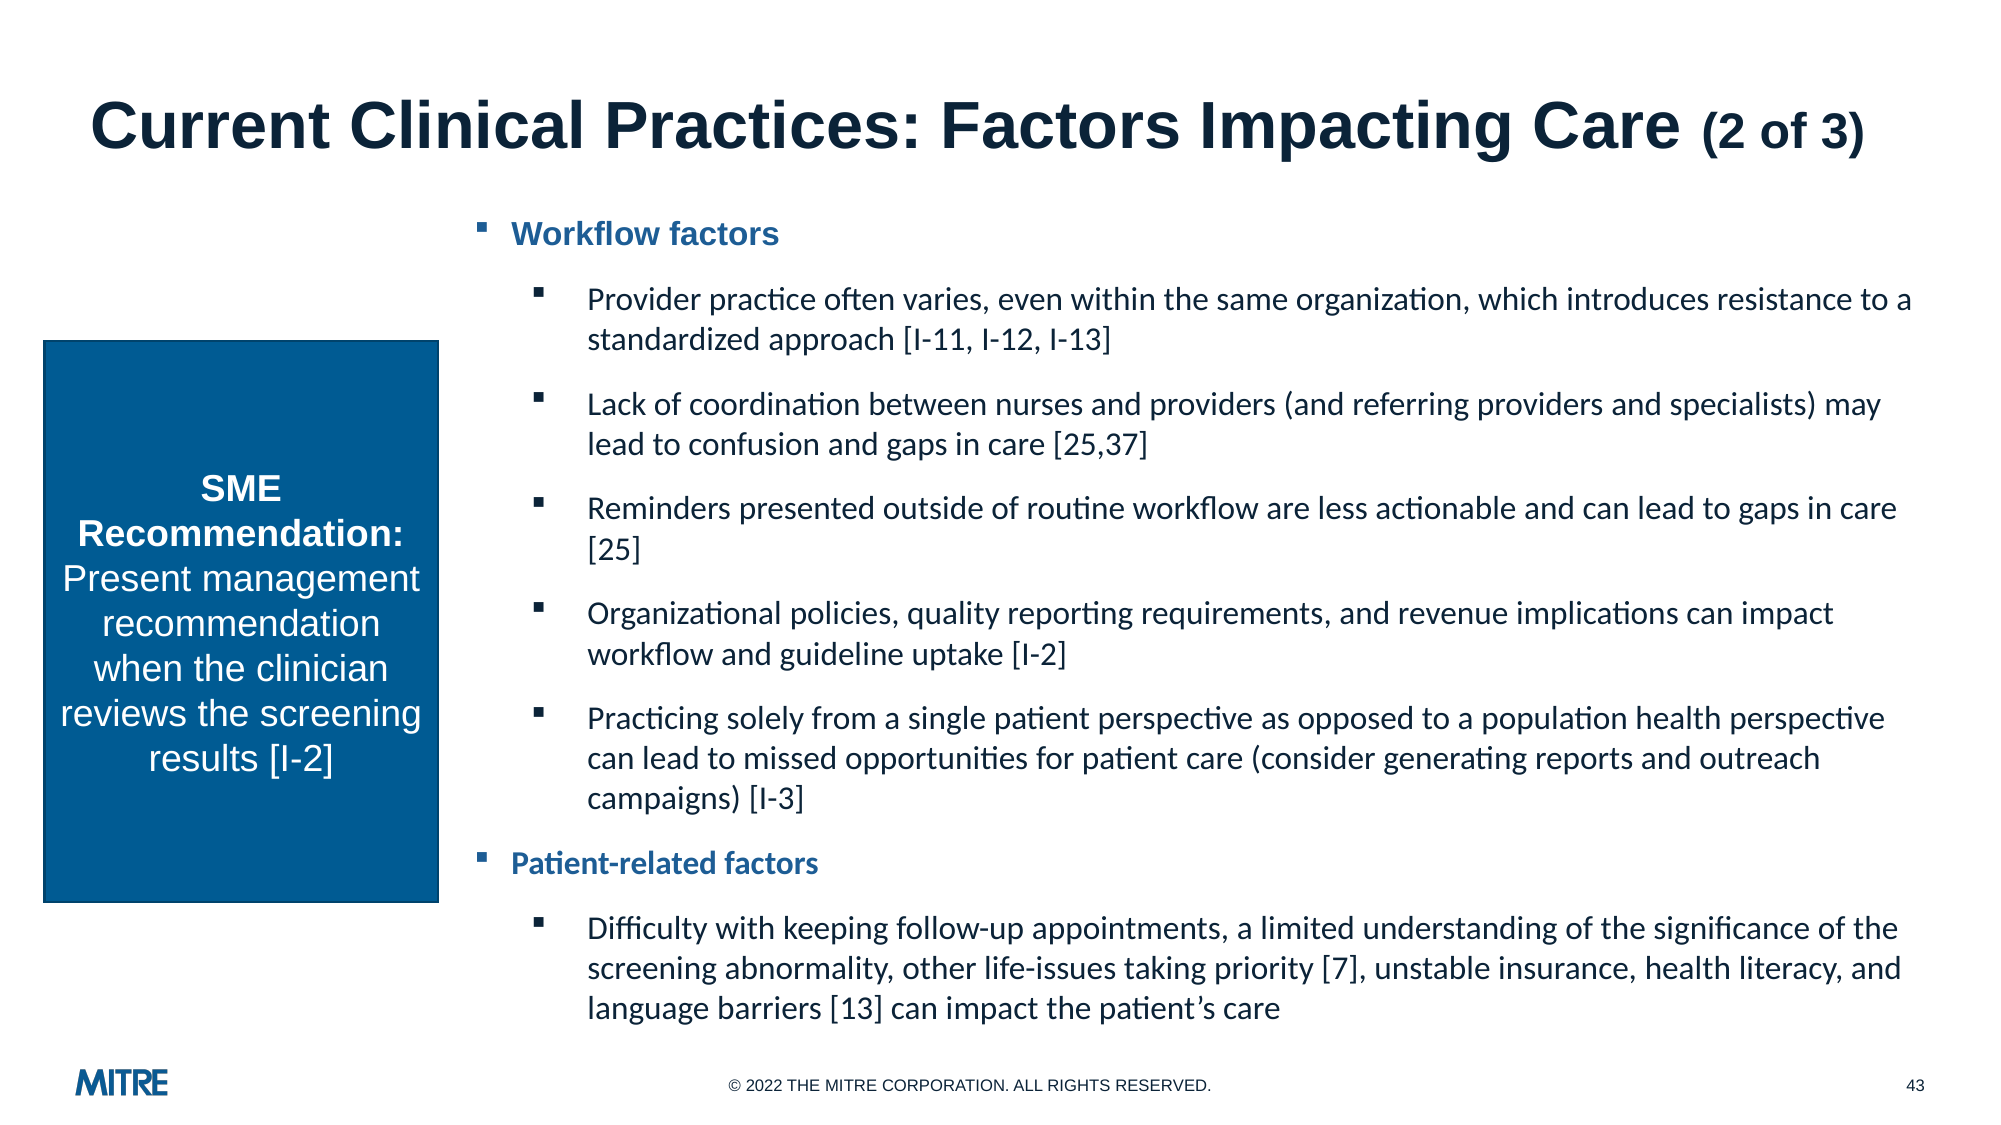

# Current Clinical Practices: Factors Impacting Care (2 of 3)
Workflow factors
Provider practice often varies, even within the same organization, which introduces resistance to a standardized approach [I-11, I-12, I-13]
Lack of coordination between nurses and providers (and referring providers and specialists) may lead to confusion and gaps in care [25,37]
Reminders presented outside of routine workflow are less actionable and can lead to gaps in care [25]
Organizational policies, quality reporting requirements, and revenue implications can impact workflow and guideline uptake [I-2]
Practicing solely from a single patient perspective as opposed to a population health perspective can lead to missed opportunities for patient care (consider generating reports and outreach campaigns) [I-3]
Patient-related factors
Difficulty with keeping follow-up appointments, a limited understanding of the significance of the screening abnormality, other life-issues taking priority [7], unstable insurance, health literacy, and language barriers [13] can impact the patient’s care

SME Recommendation: Present management recommendation when the clinician reviews the screening results [I-2]
43